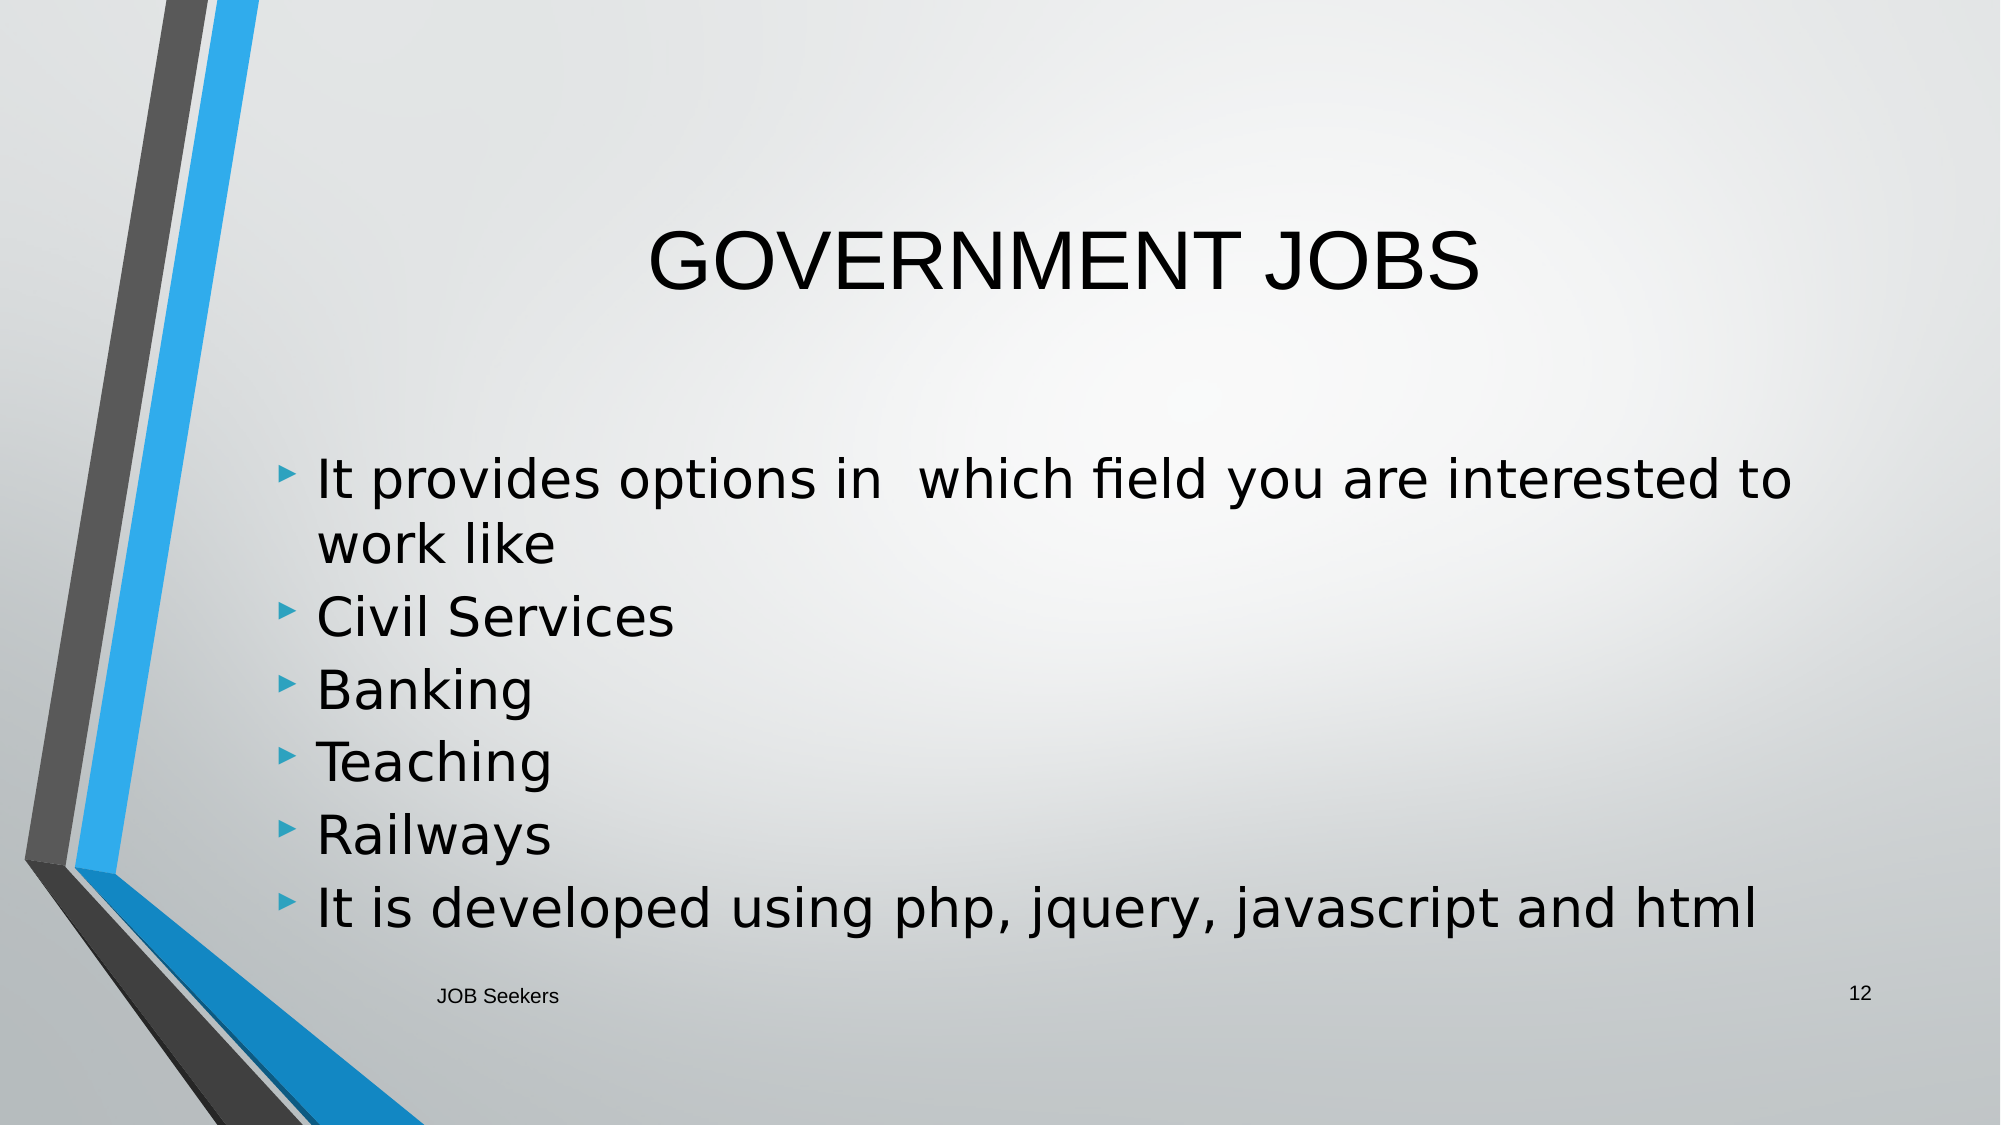

# GOVERNMENT JOBS
It provides options in  which field you are interested to work like
Civil Services
Banking
Teaching
Railways
It is developed using php, jquery, javascript and html

12
JOB Seekers